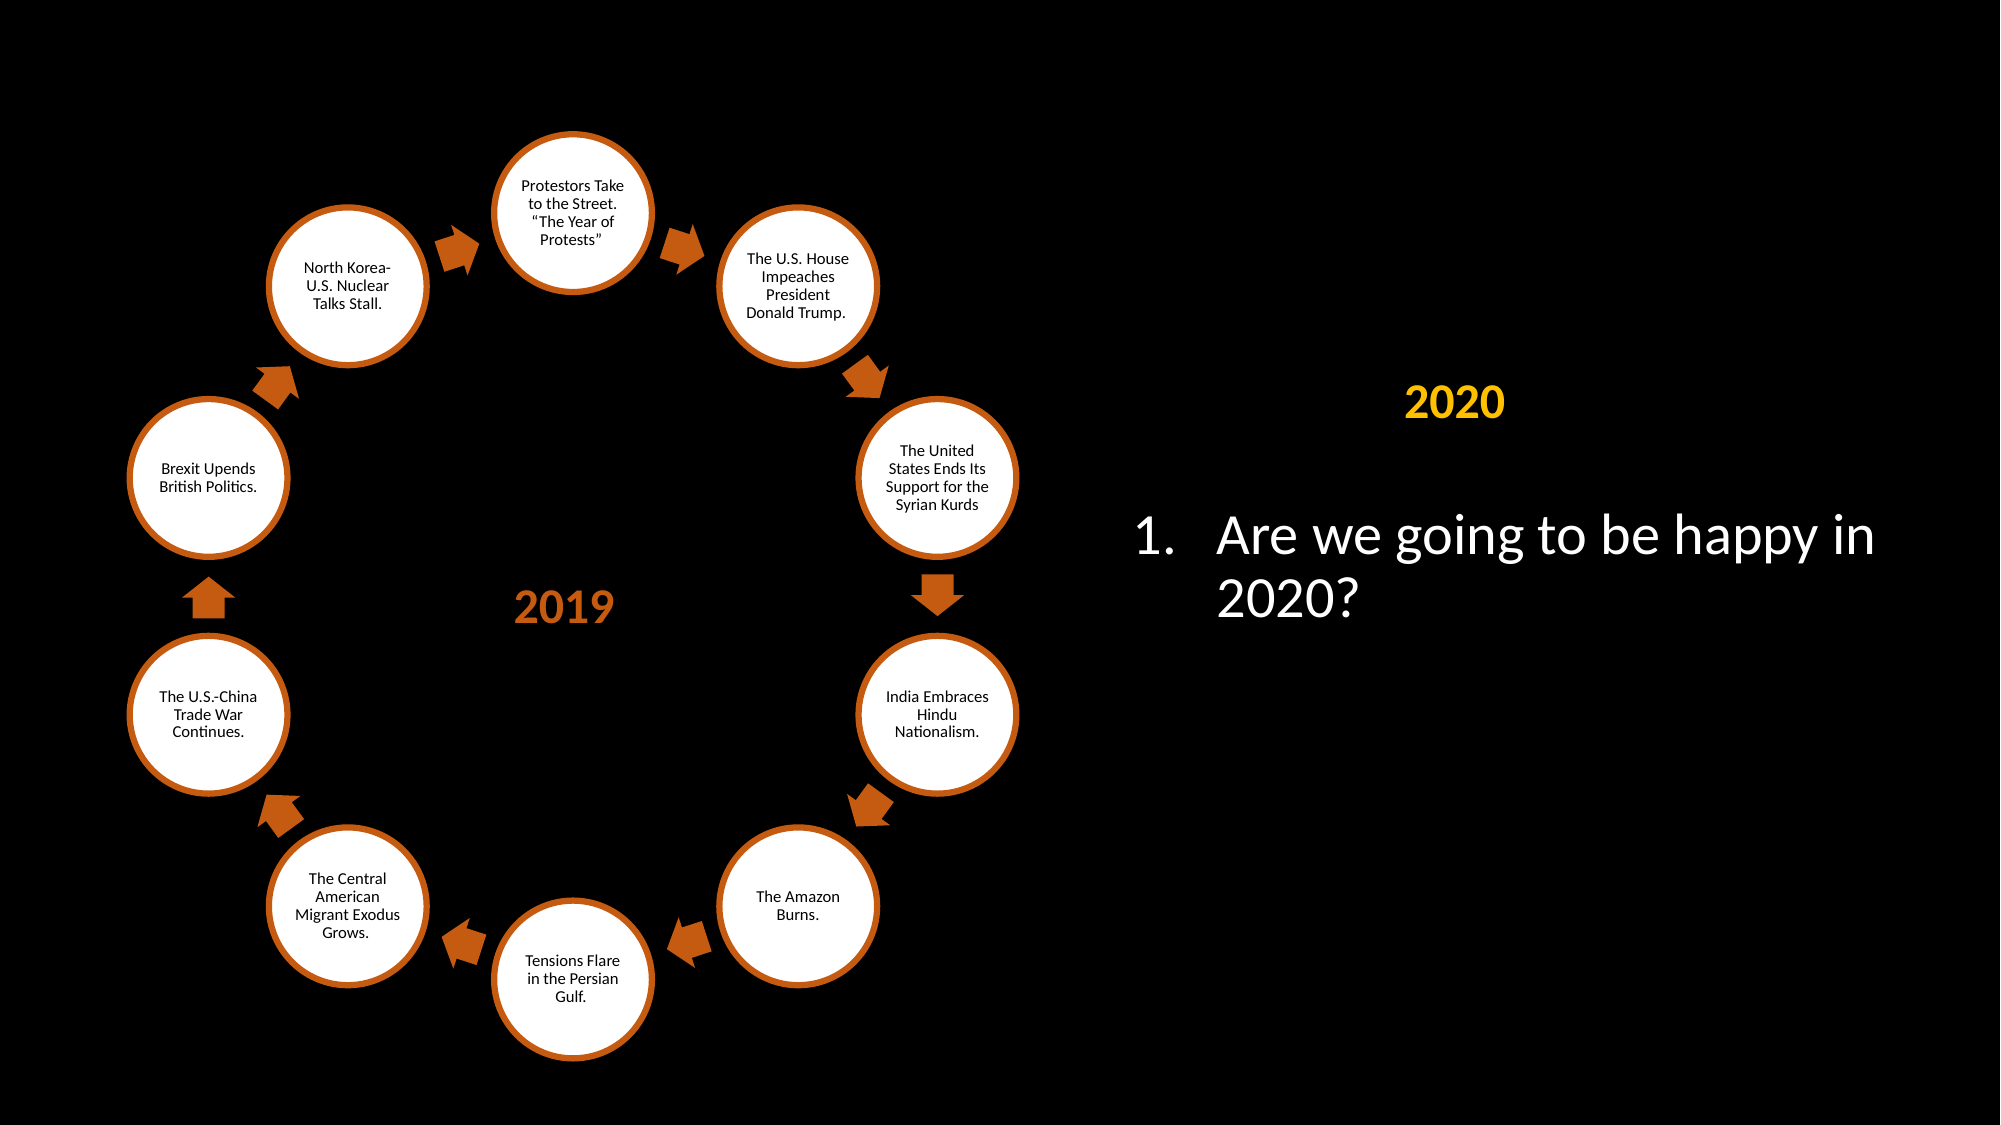

Protestors Take to the Street. “The Year of Protests”

The U.S. House Impeaches President Donald Trump.

The United States Ends Its Support for the Syrian Kurds

India Embraces Hindu Nationalism.

The Amazon Burns.

Tensions Flare in the Persian Gulf.

The Central American Migrant Exodus Grows.

The U.S.-China Trade War Continues.

Brexit Upends British Politics.

North Korea-U.S. Nuclear Talks Stall.

2020
Are we going to be happy in 2020?
2019